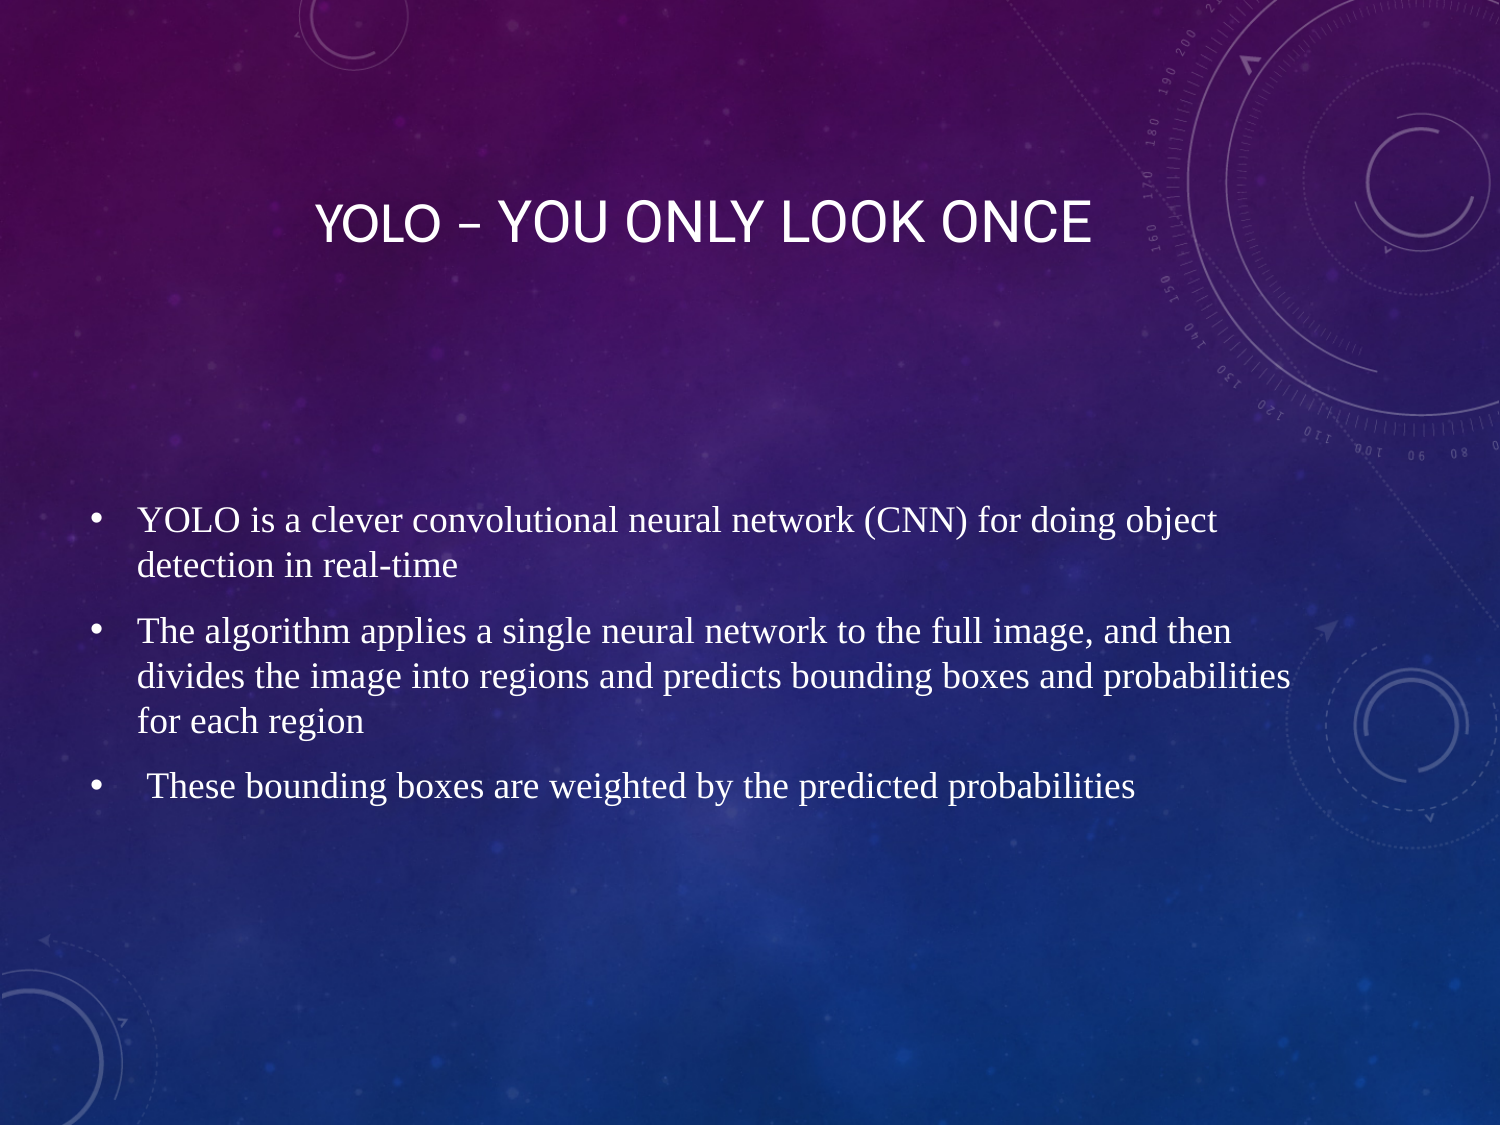

# YOLO – You only look once
YOLO is a clever convolutional neural network (CNN) for doing object detection in real-time
The algorithm applies a single neural network to the full image, and then divides the image into regions and predicts bounding boxes and probabilities for each region
 These bounding boxes are weighted by the predicted probabilities